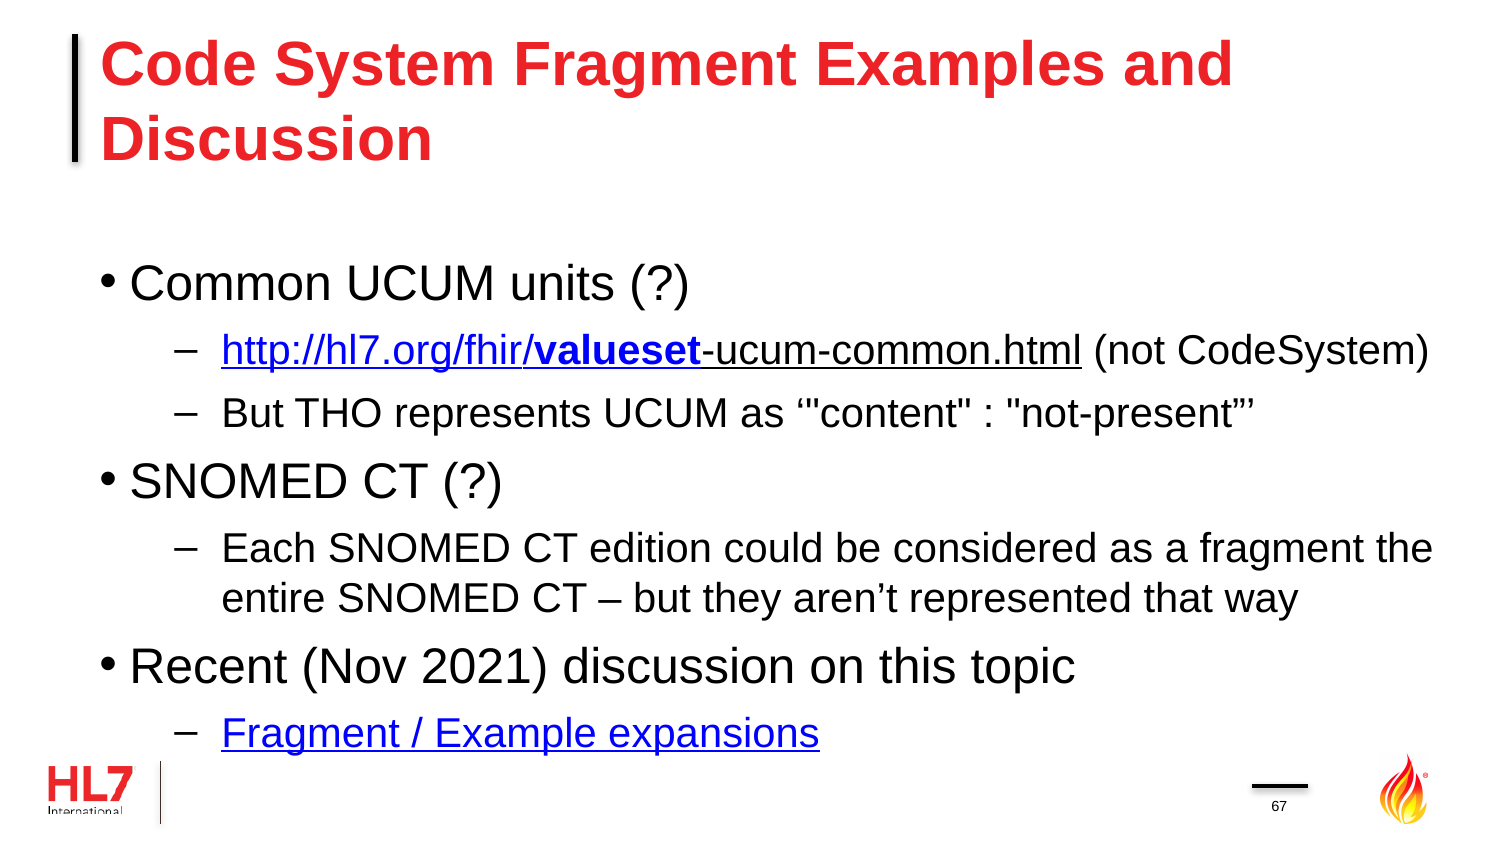

# Code System Fragment Examples and Discussion
Common UCUM units (?)
http://hl7.org/fhir/valueset-ucum-common.html (not CodeSystem)
But THO represents UCUM as ‘"content" : "not-present”’
SNOMED CT (?)
Each SNOMED CT edition could be considered as a fragment the entire SNOMED CT – but they aren’t represented that way
Recent (Nov 2021) discussion on this topic
Fragment / Example expansions

67